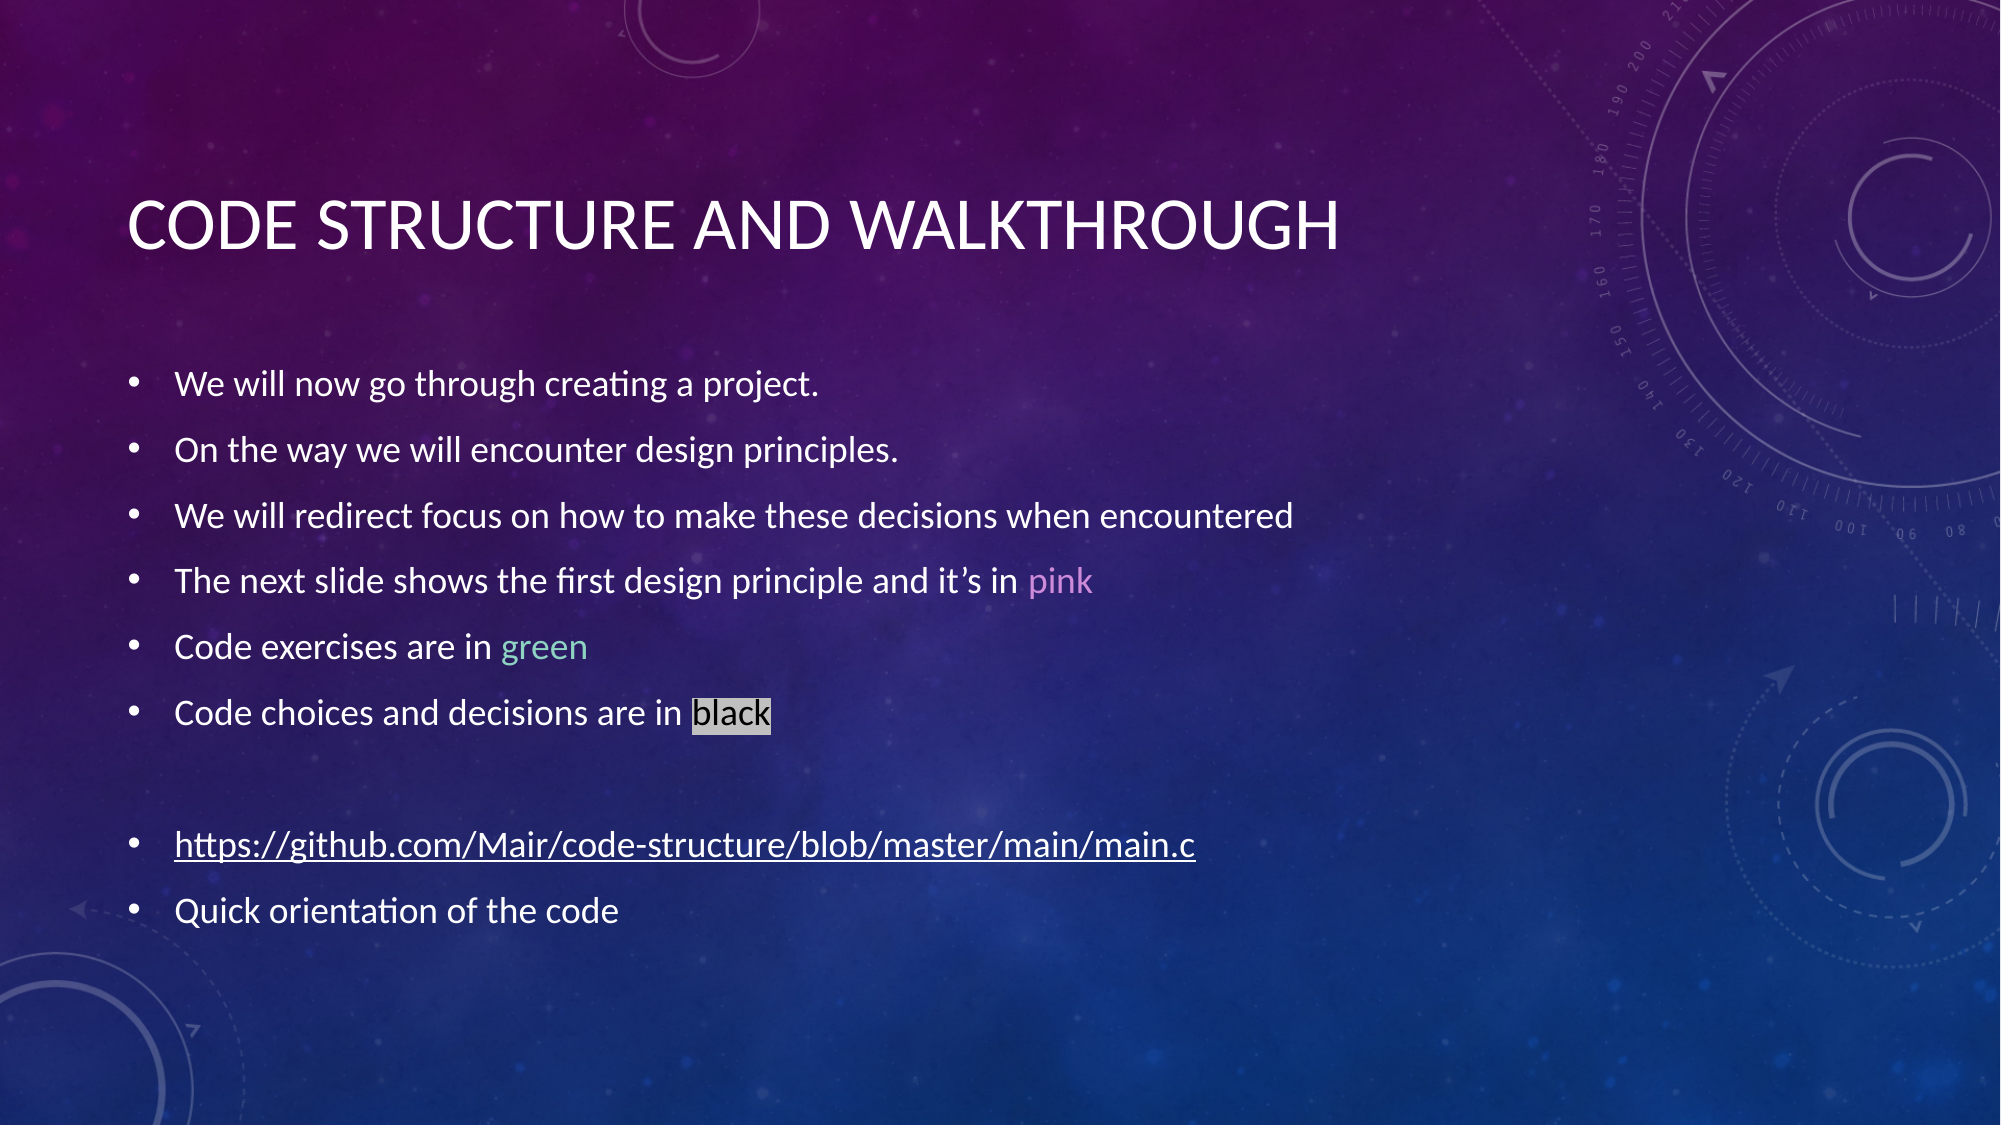

# Code structure and walkthrough
We will now go through creating a project.
On the way we will encounter design principles.
We will redirect focus on how to make these decisions when encountered
The next slide shows the first design principle and it’s in pink
Code exercises are in green
Code choices and decisions are in black

https://github.com/Mair/code-structure/blob/master/main/main.c
Quick orientation of the code